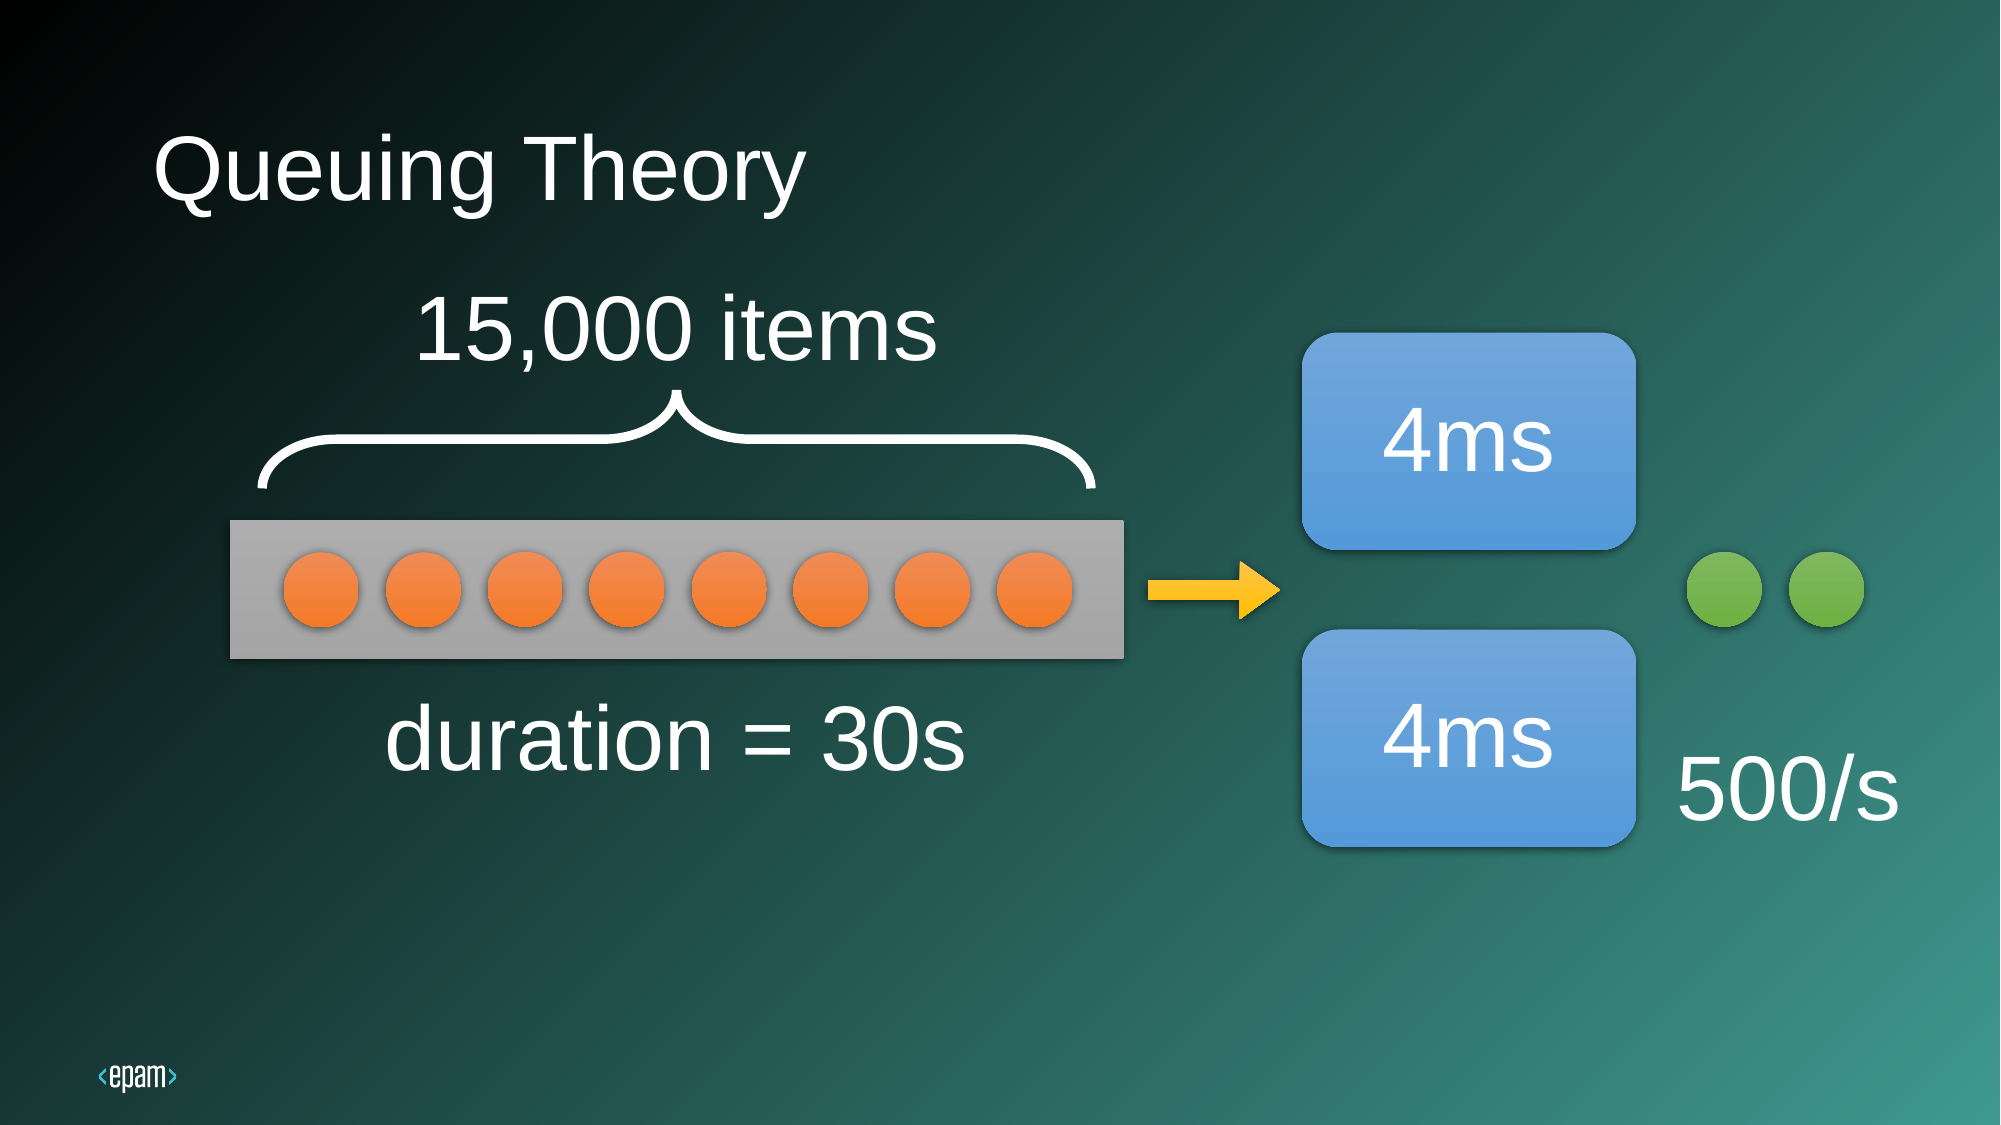

# Queuing Theory
15,000 items
4ms

4ms

duration = 30s
500/s